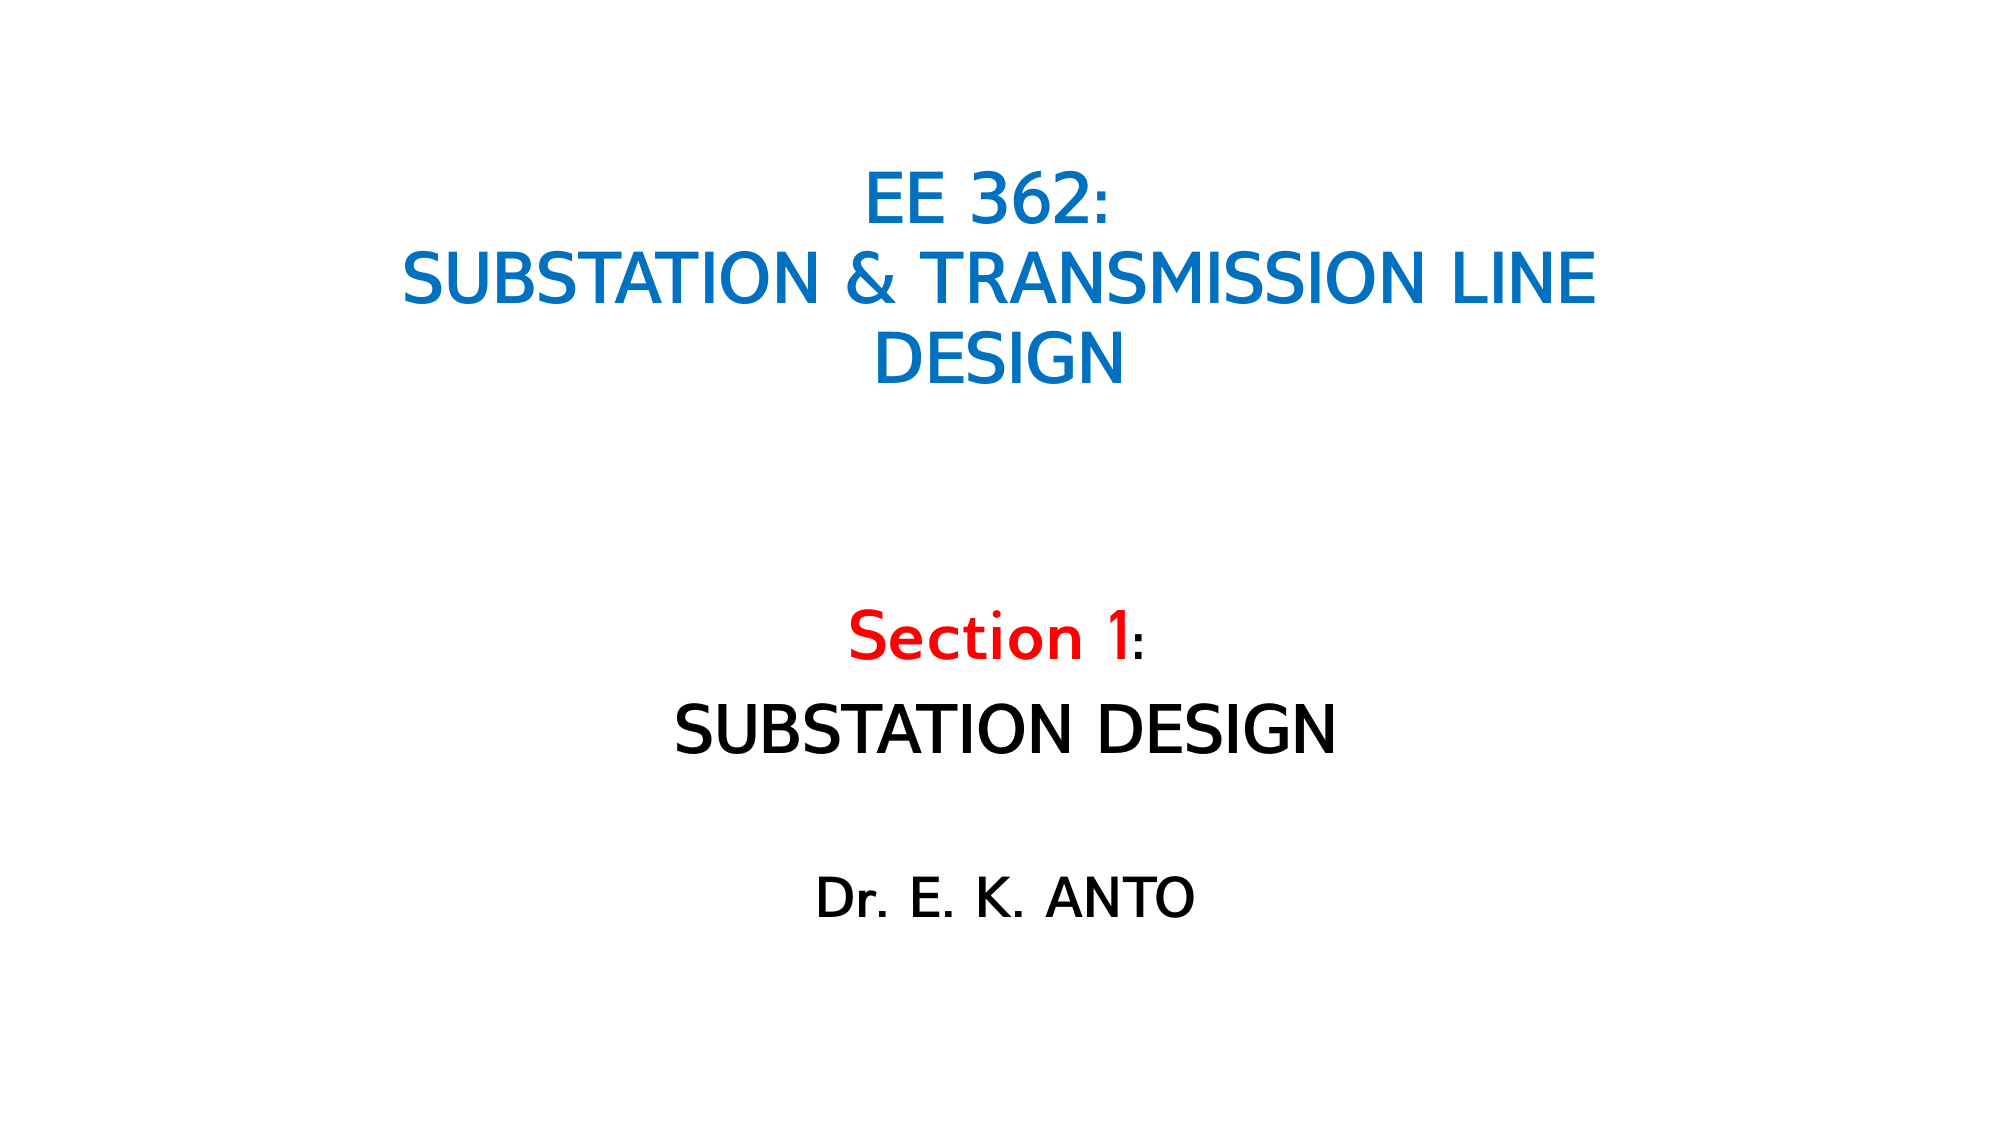

# EE 362: SUBSTATION & TRANSMISSION LINE DESIGN
Section 1:
SUBSTATION DESIGN

Dr. E. K. ANTO